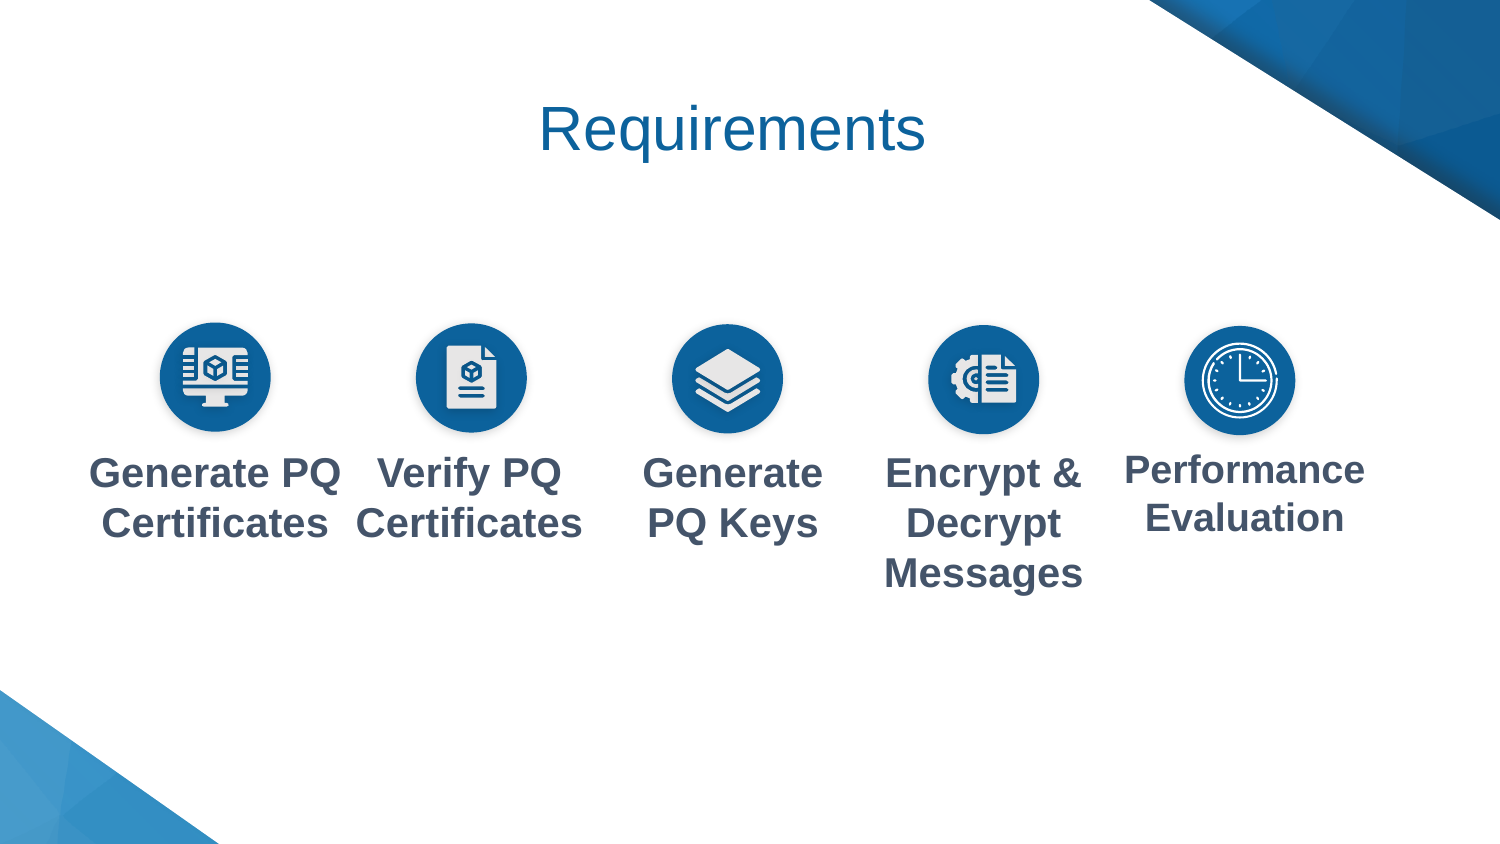

Requirements

Performance Evaluation

Generate PQ Certificates
Verify PQ Certificates

Generate PQ Keys
Encrypt & Decrypt Messages